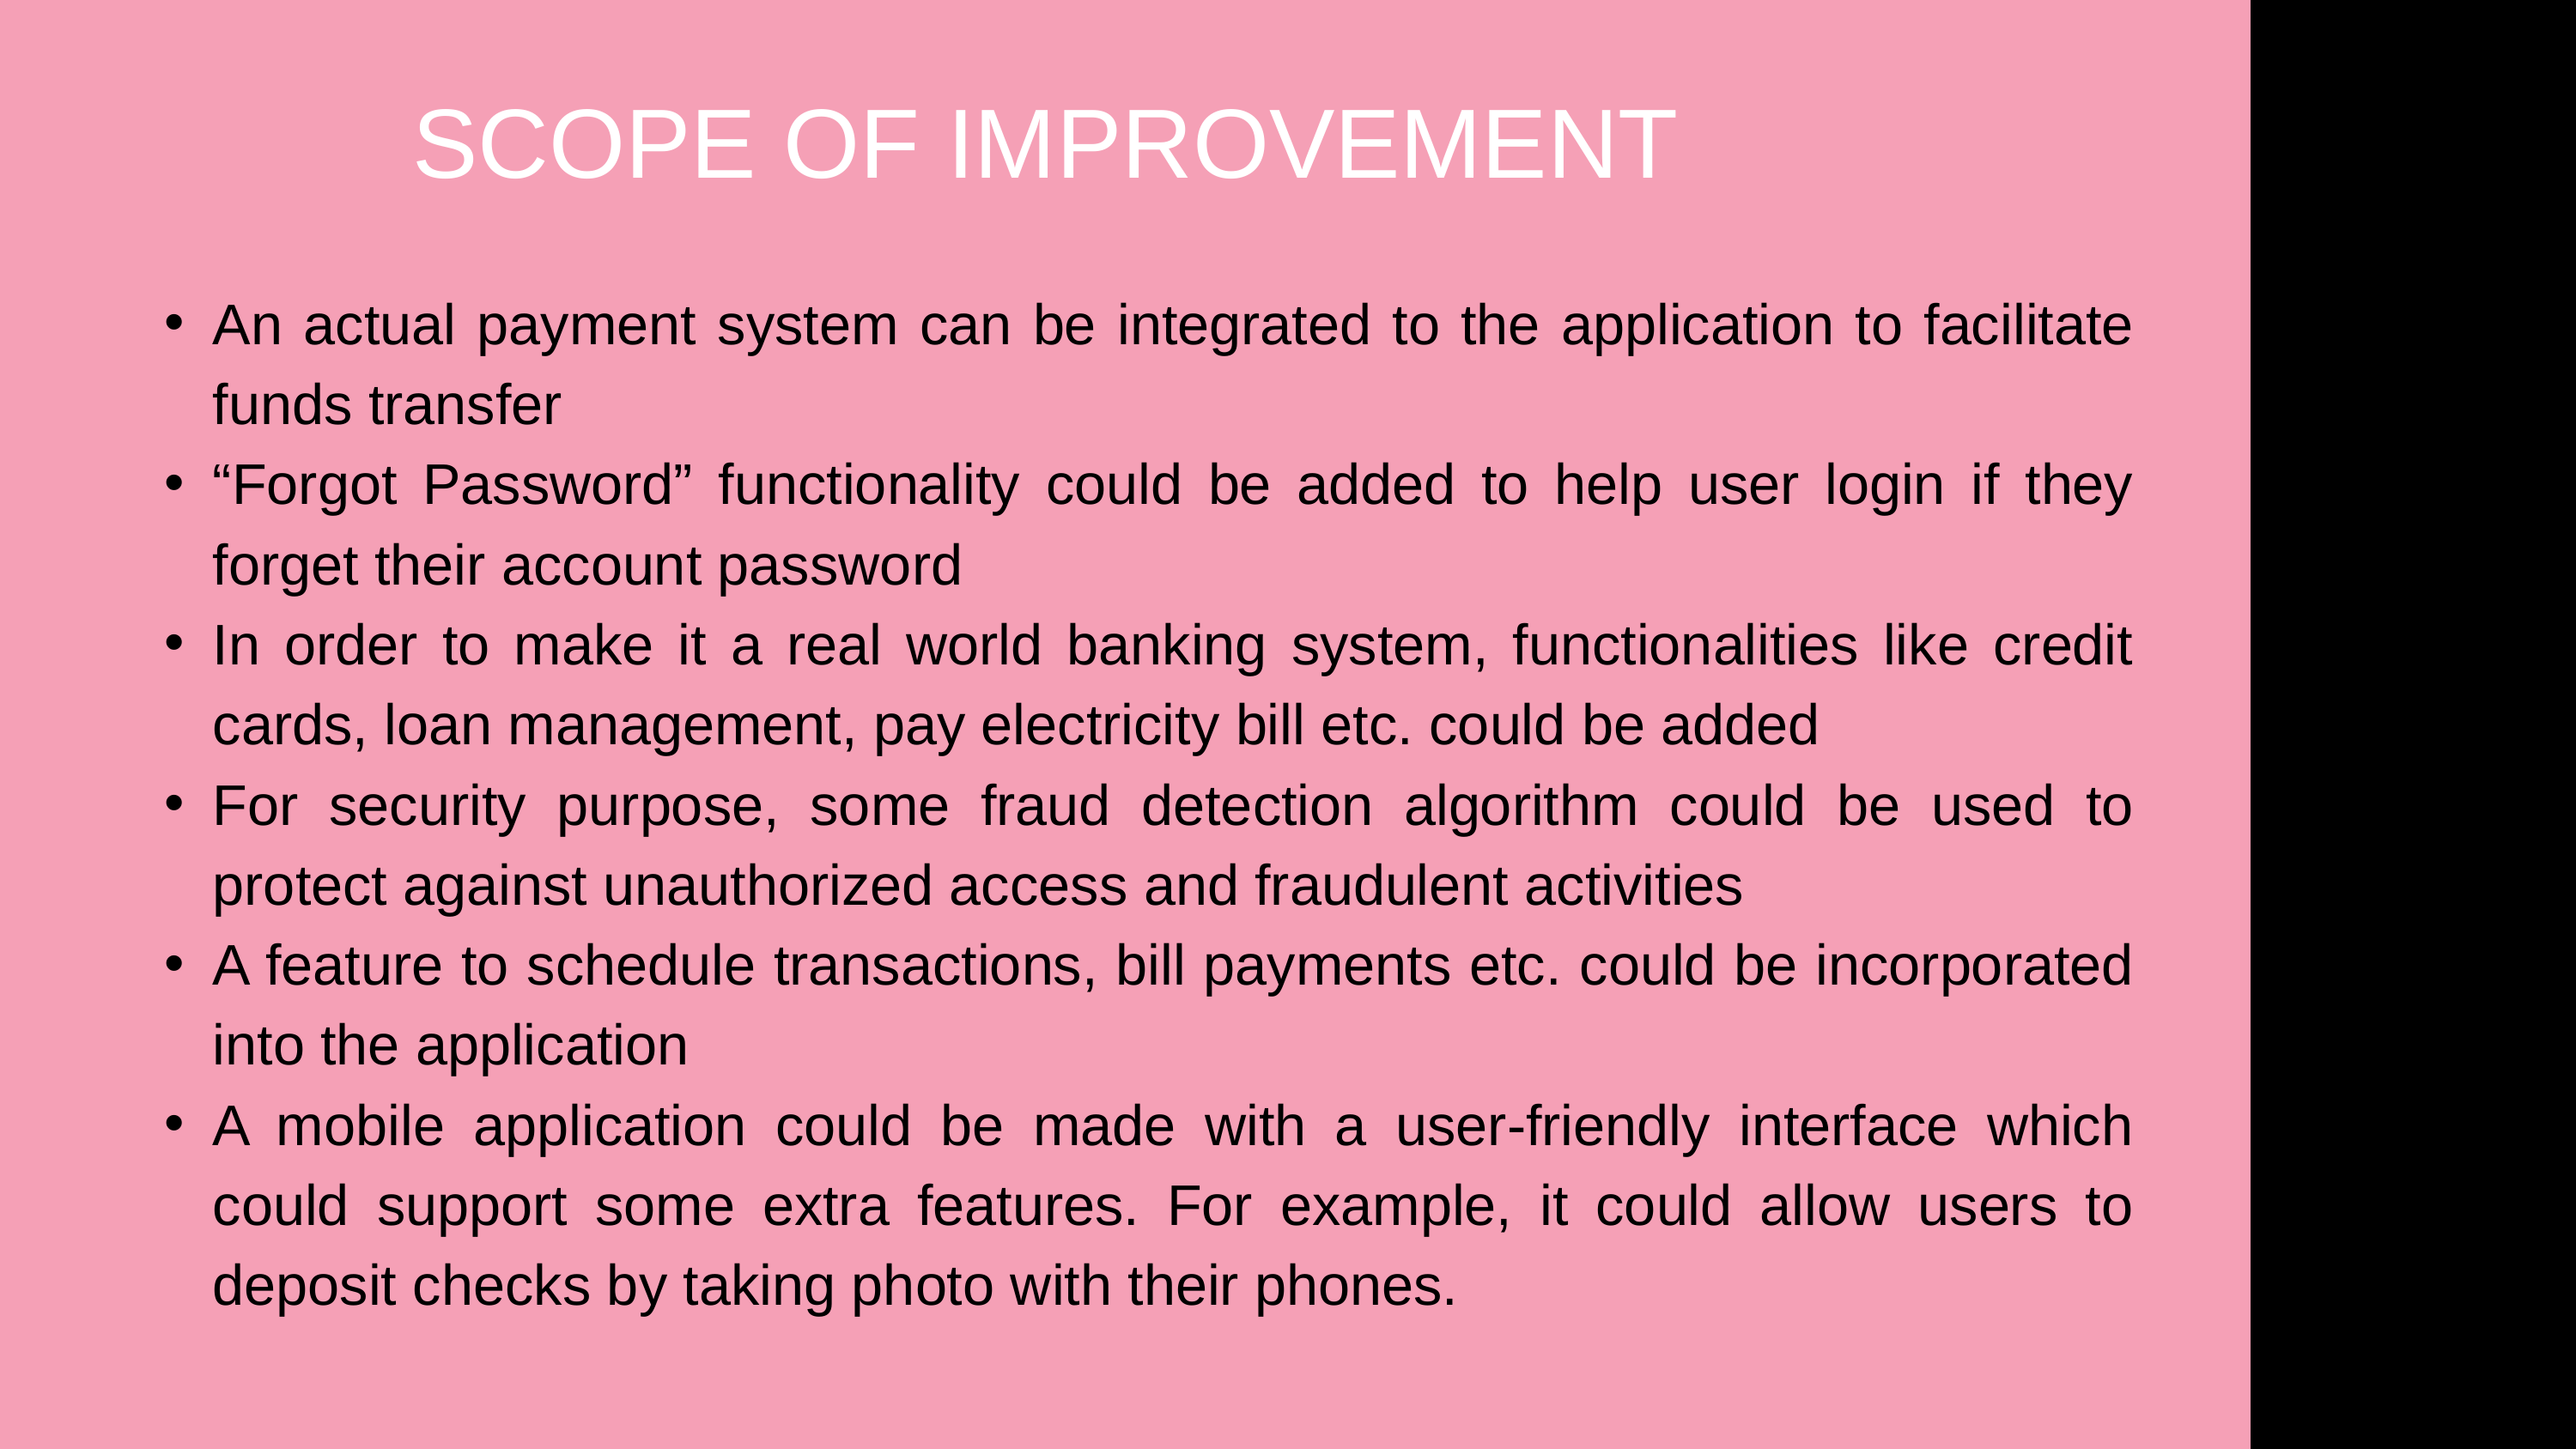

SCOPE OF IMPROVEMENT
An actual payment system can be integrated to the application to facilitate funds transfer
“Forgot Password” functionality could be added to help user login if they forget their account password
In order to make it a real world banking system, functionalities like credit cards, loan management, pay electricity bill etc. could be added
For security purpose, some fraud detection algorithm could be used to protect against unauthorized access and fraudulent activities
A feature to schedule transactions, bill payments etc. could be incorporated into the application
A mobile application could be made with a user-friendly interface which could support some extra features. For example, it could allow users to deposit checks by taking photo with their phones.